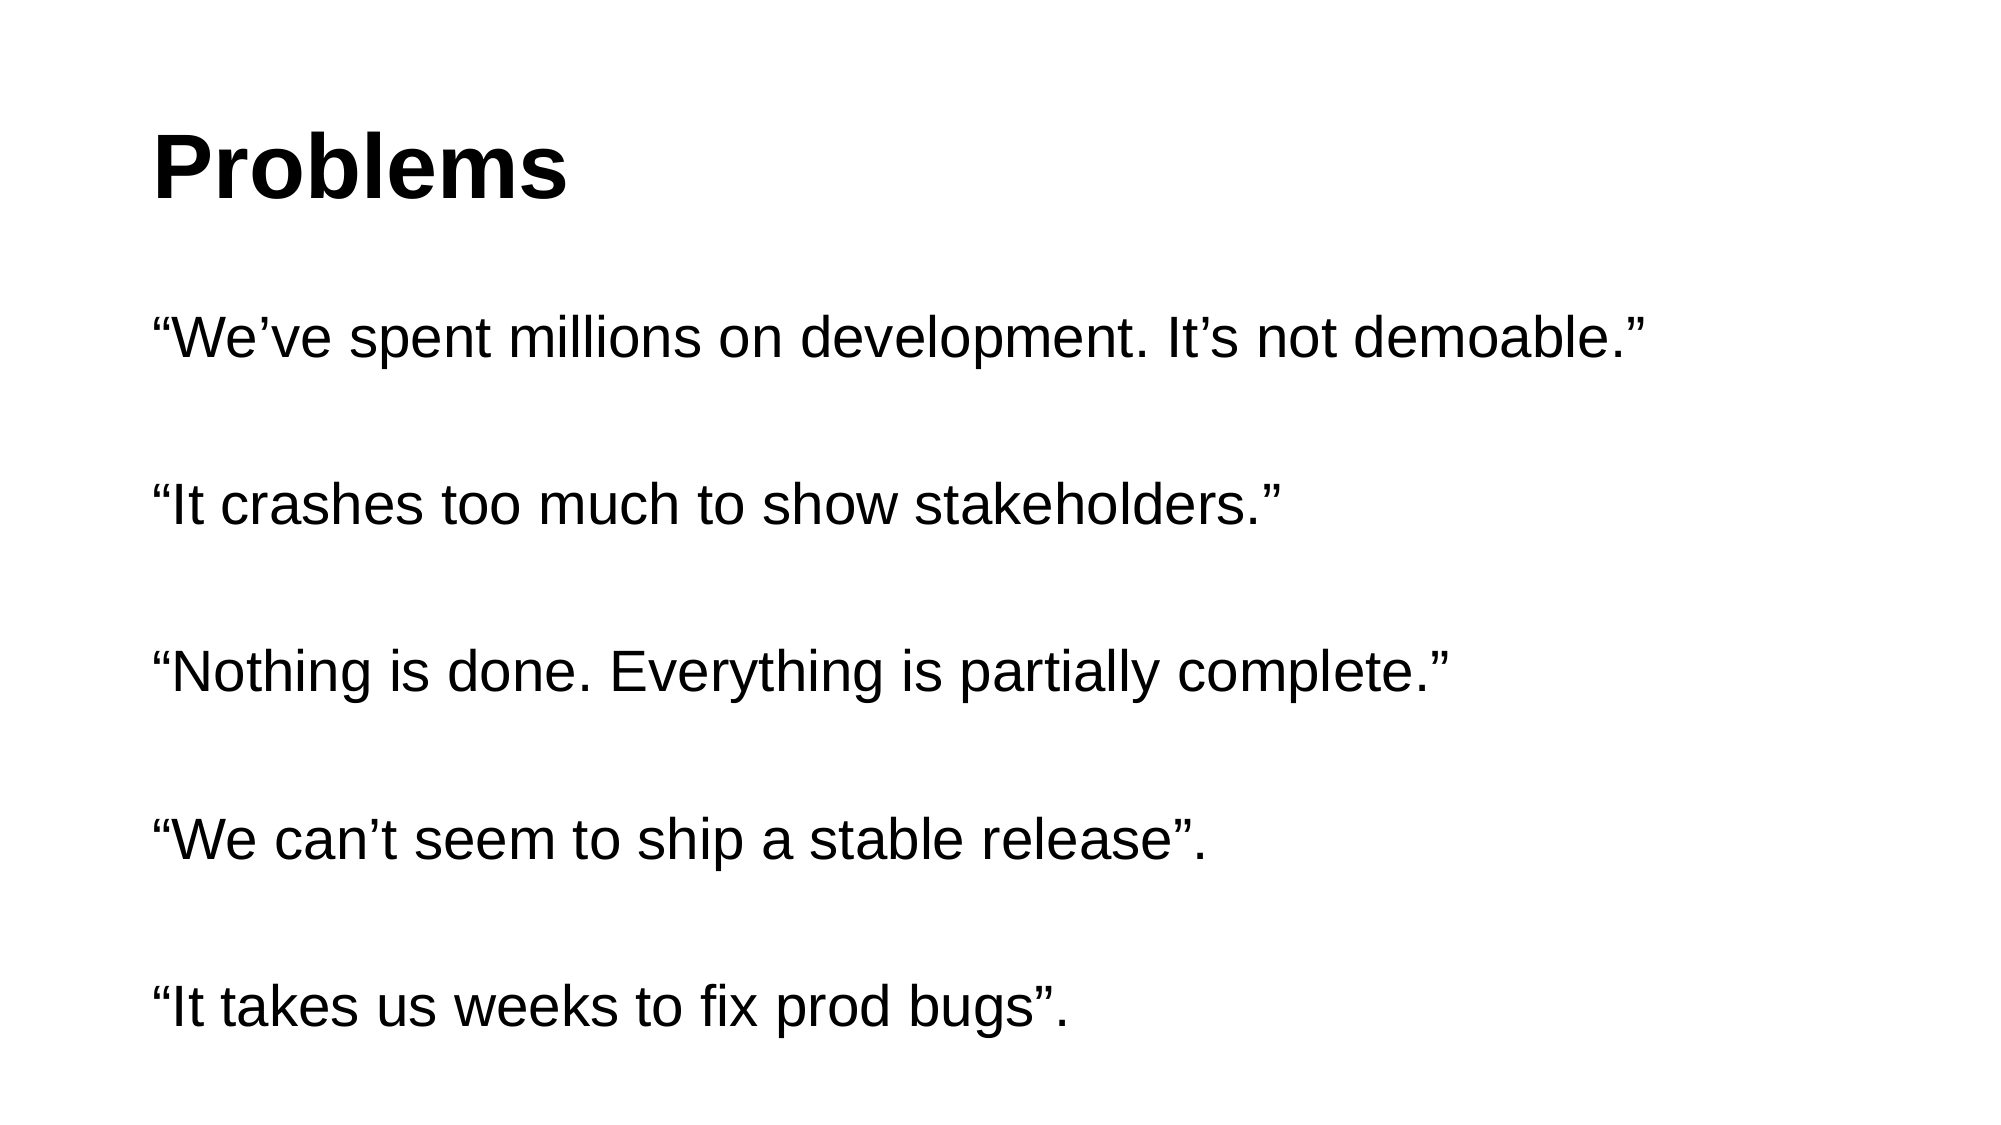

# Problems
“We’ve spent millions on development. It’s not demoable.”

“It crashes too much to show stakeholders.”

“Nothing is done. Everything is partially complete.”

“We can’t seem to ship a stable release”.

“It takes us weeks to fix prod bugs”.